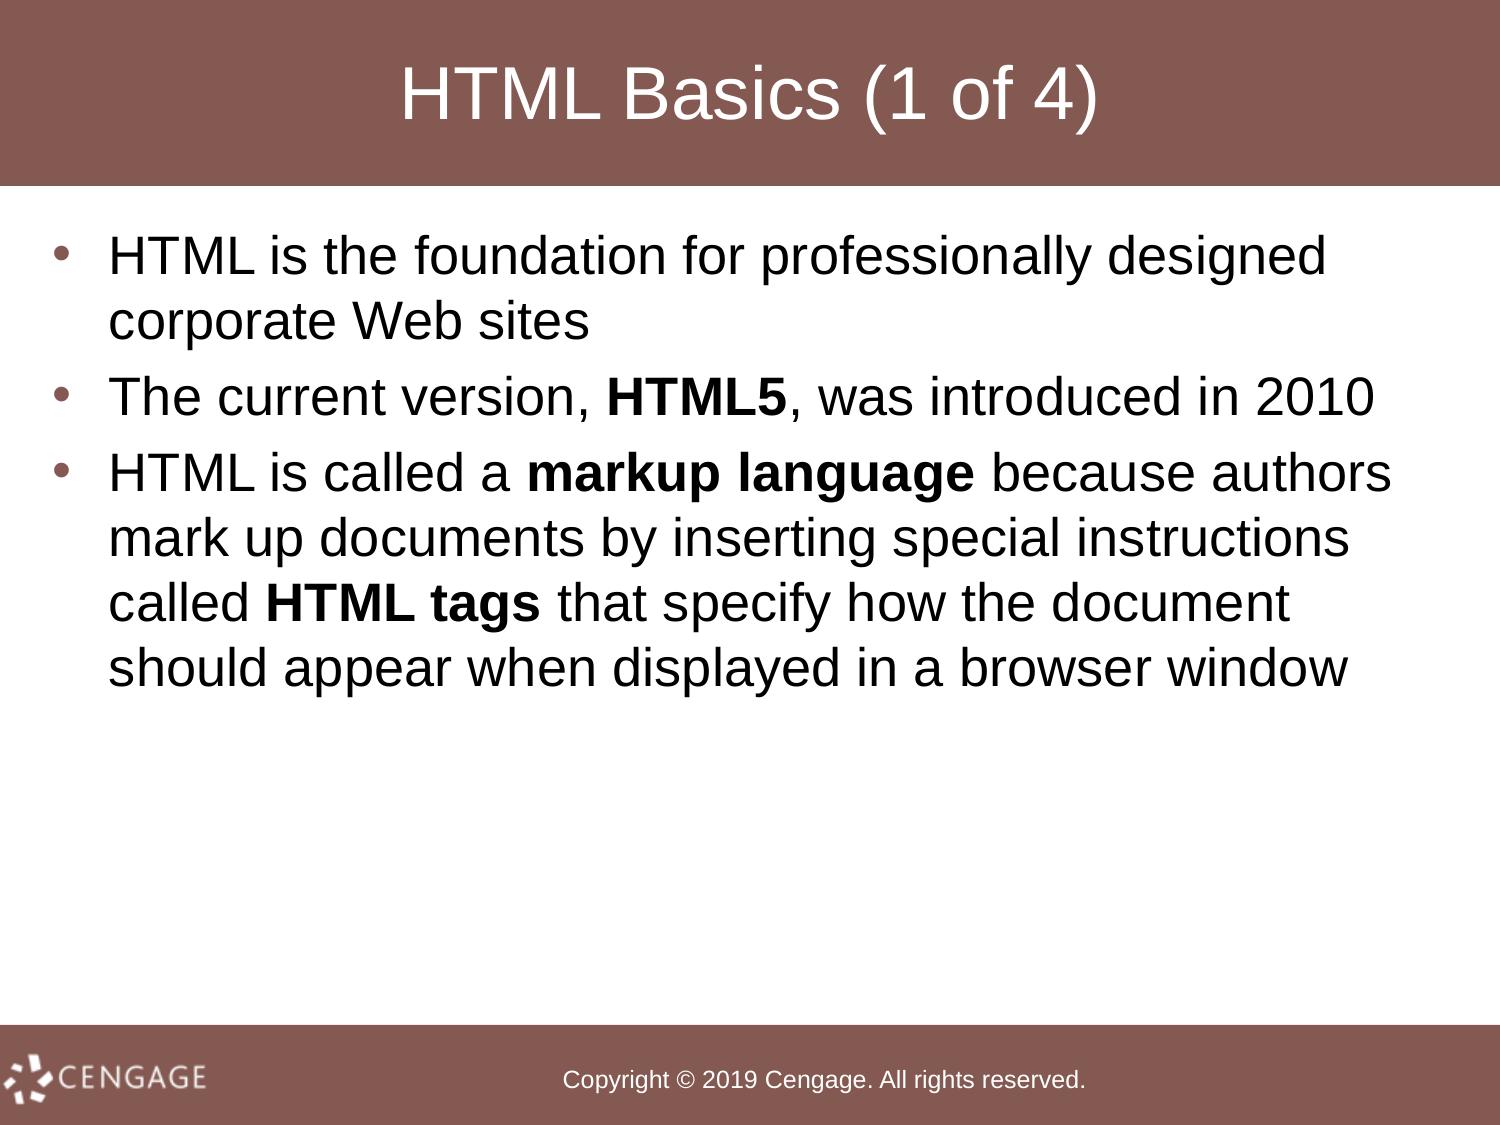

# HTML Basics (1 of 4)
HTML is the foundation for professionally designed corporate Web sites
The current version, HTML5, was introduced in 2010
HTML is called a markup language because authors mark up documents by inserting special instructions called HTML tags that specify how the document should appear when displayed in a browser window